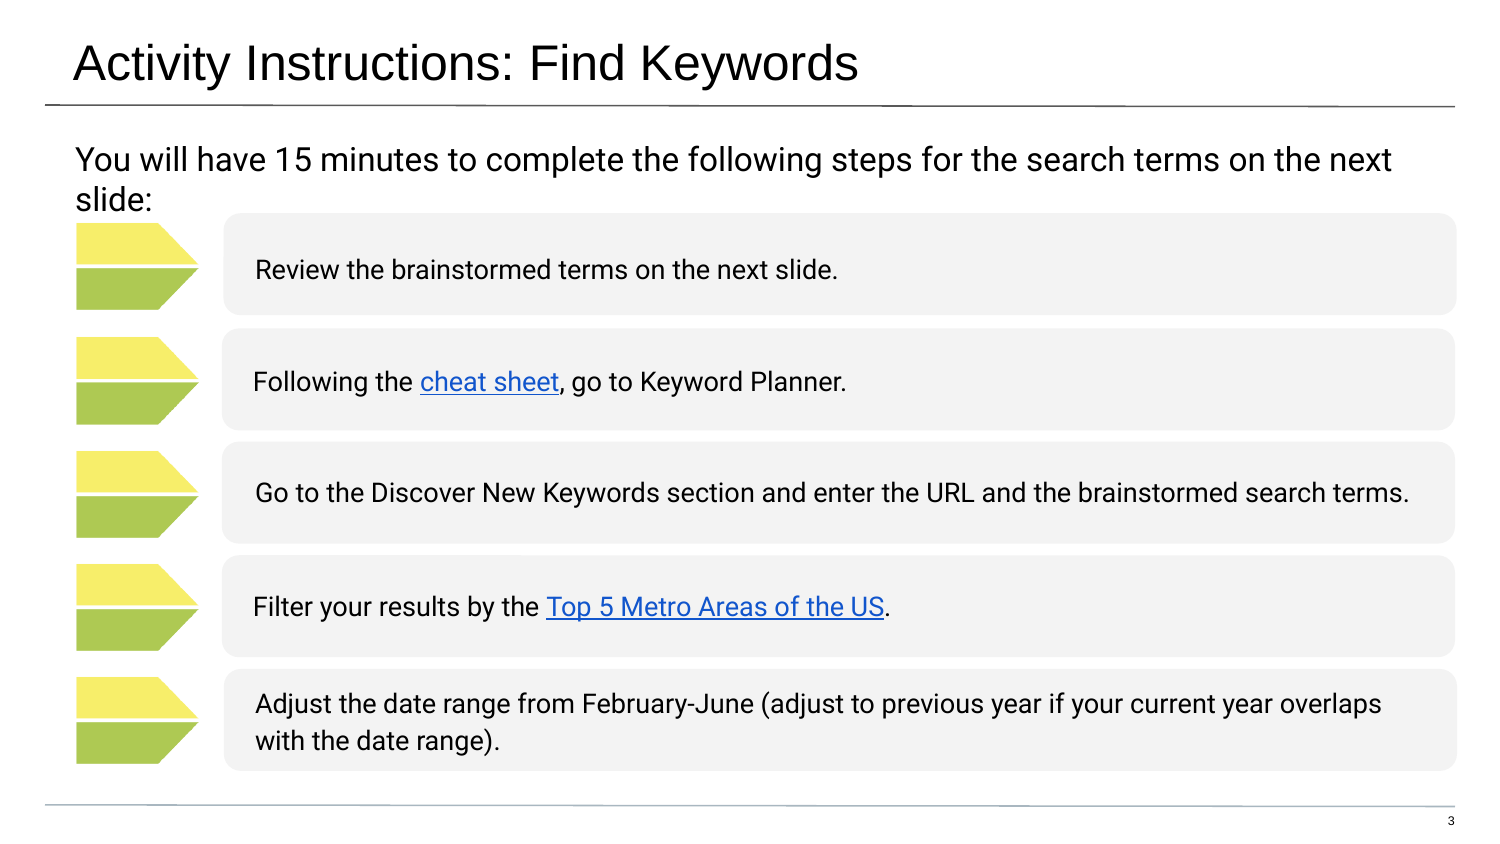

# Activity Instructions: Find Keywords
You will have 15 minutes to complete the following steps for the search terms on the next slide:
Review the brainstormed terms on the next slide.
Following the cheat sheet, go to Keyword Planner.
Go to the Discover New Keywords section and enter the URL and the brainstormed search terms.
Filter your results by the Top 5 Metro Areas of the US.
Adjust the date range from February-June (adjust to previous year if your current year overlaps with the date range).
3